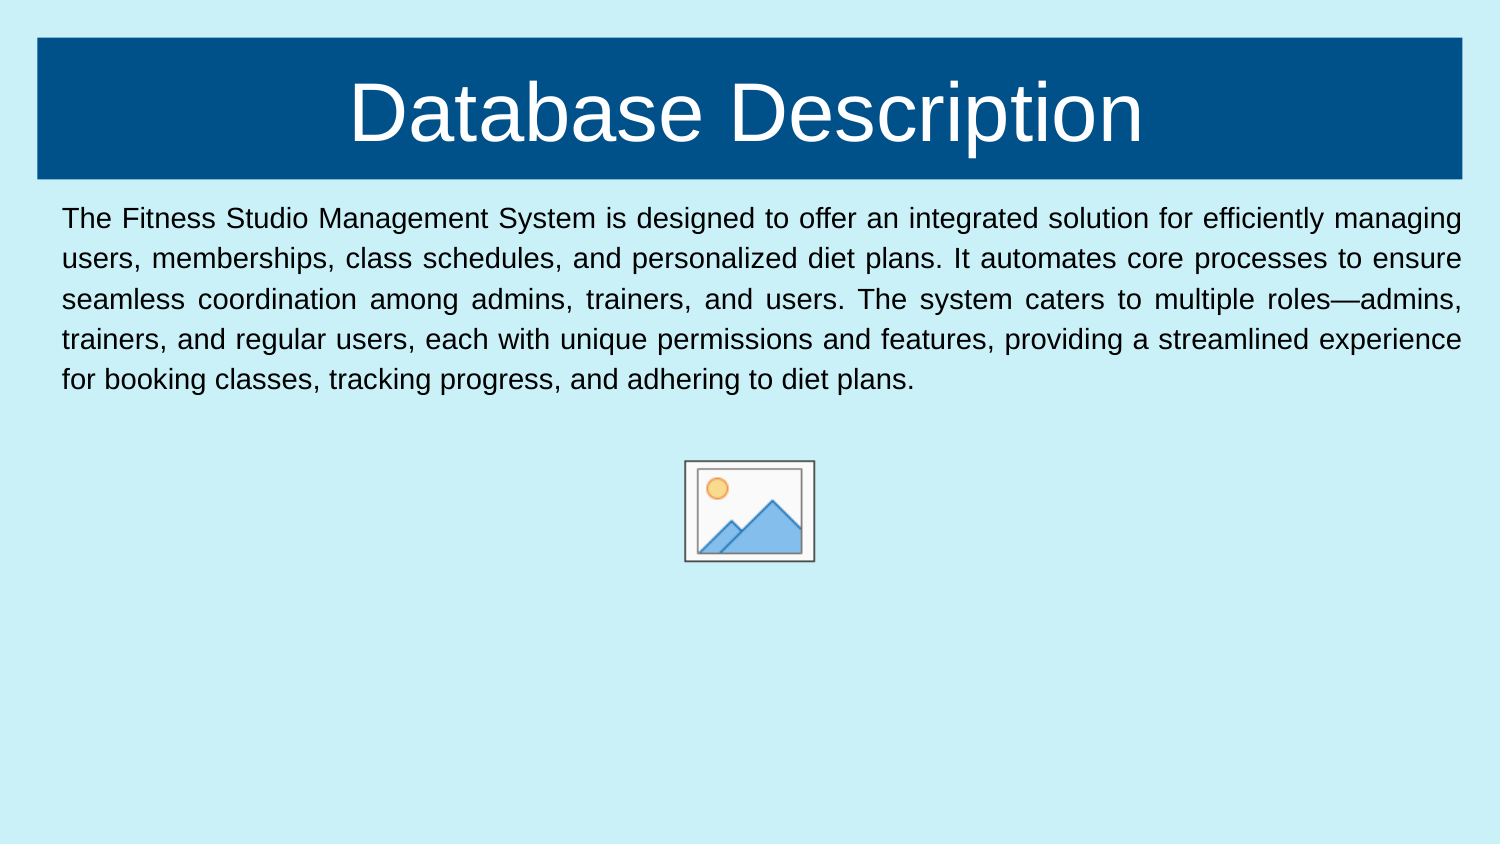

# Database Description
The Fitness Studio Management System is designed to offer an integrated solution for efficiently managing users, memberships, class schedules, and personalized diet plans. It automates core processes to ensure seamless coordination among admins, trainers, and users. The system caters to multiple roles—admins, trainers, and regular users, each with unique permissions and features, providing a streamlined experience for booking classes, tracking progress, and adhering to diet plans.